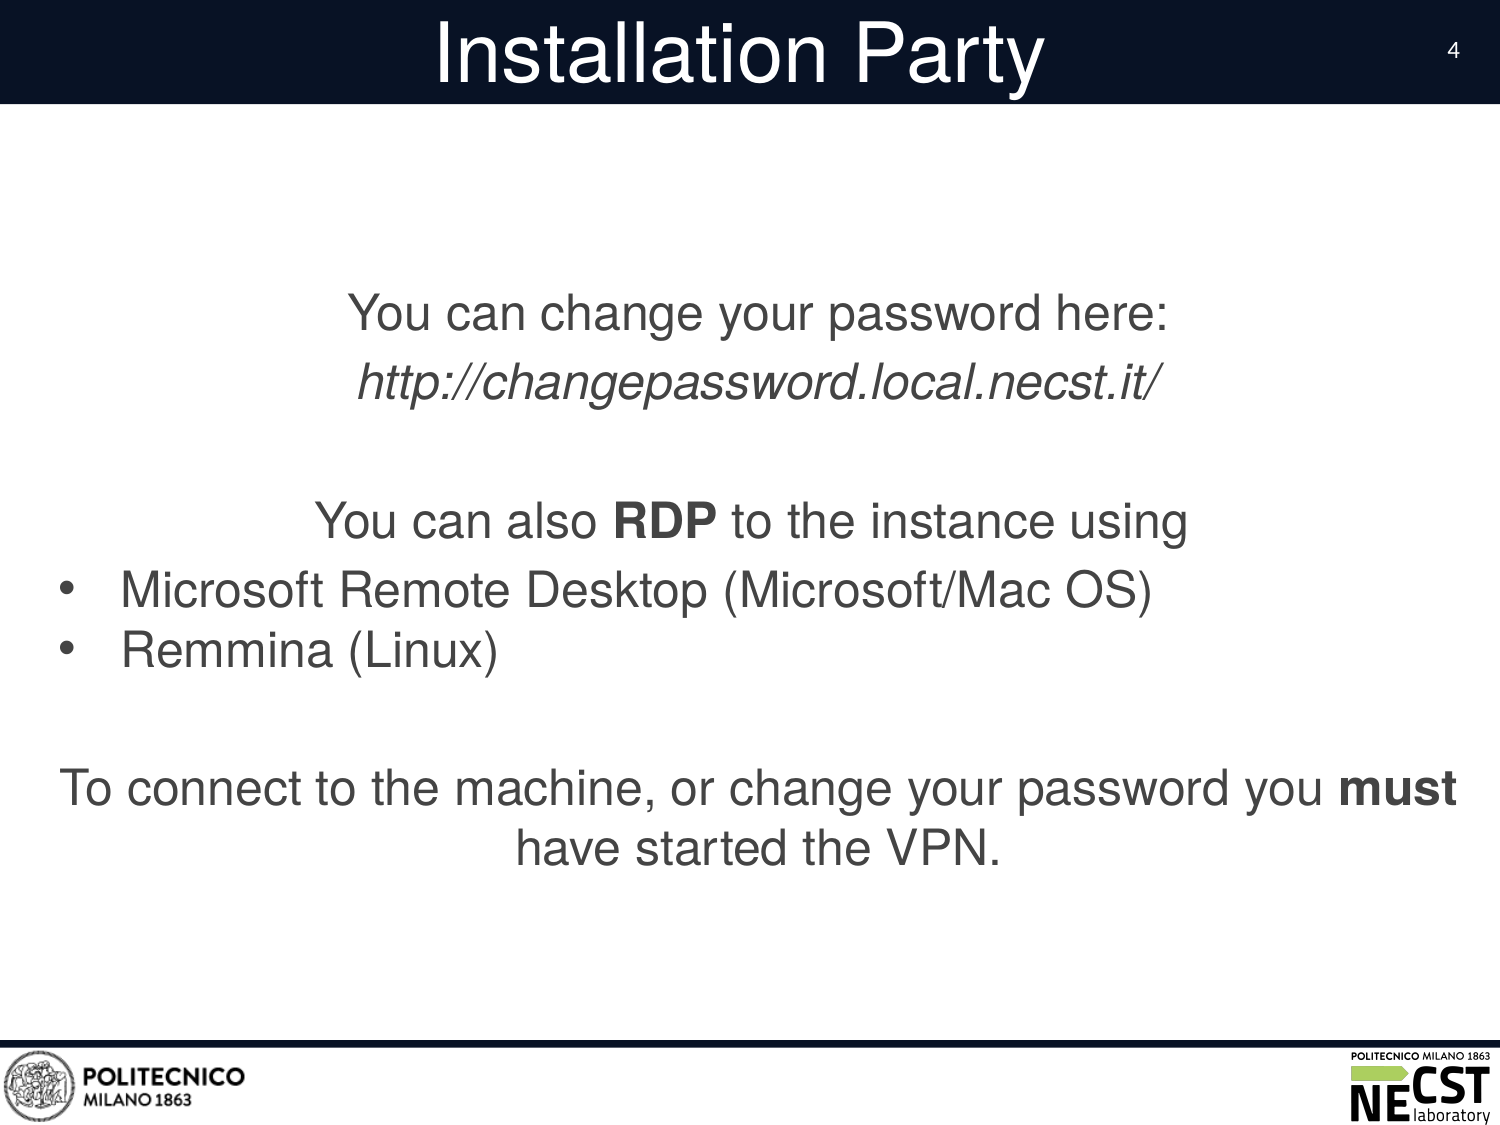

# Installation Party
4
You can change your password here:
http://changepassword.local.necst.it/

You can also RDP to the instance using
Microsoft Remote Desktop (Microsoft/Mac OS)
Remmina (Linux)

To connect to the machine, or change your password you must have started the VPN.